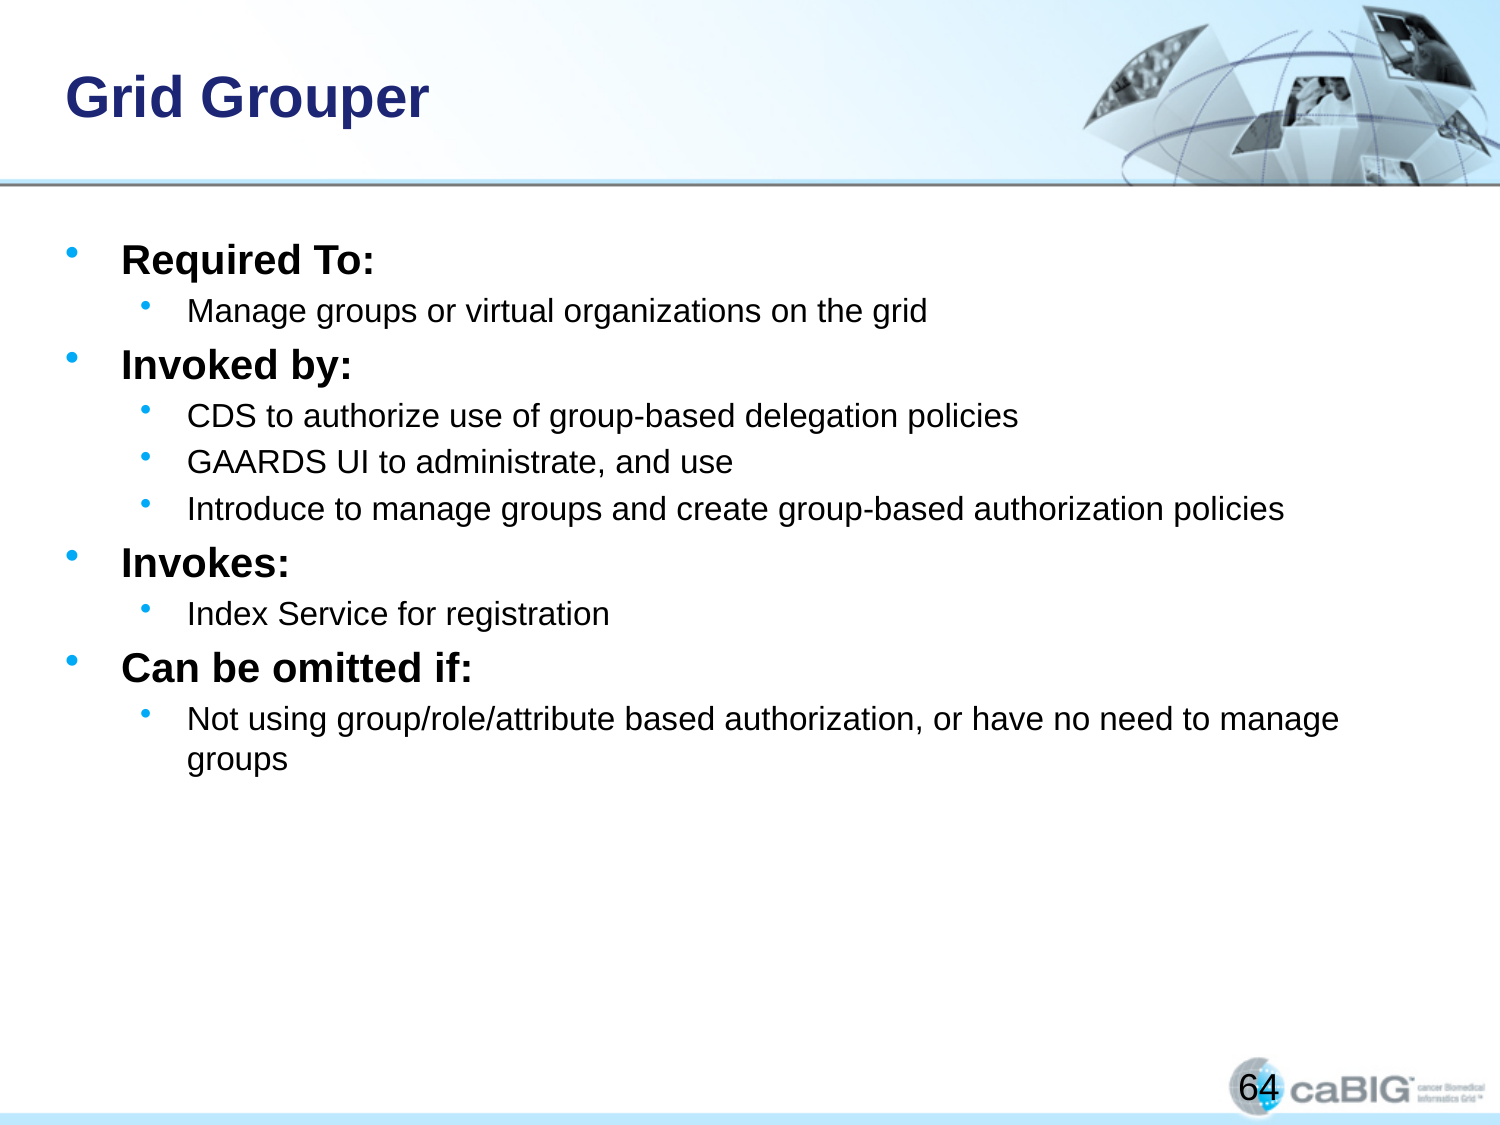

# Grid Grouper
Required To:
Manage groups or virtual organizations on the grid
Invoked by:
CDS to authorize use of group-based delegation policies
GAARDS UI to administrate, and use
Introduce to manage groups and create group-based authorization policies
Invokes:
Index Service for registration
Can be omitted if:
Not using group/role/attribute based authorization, or have no need to manage groups